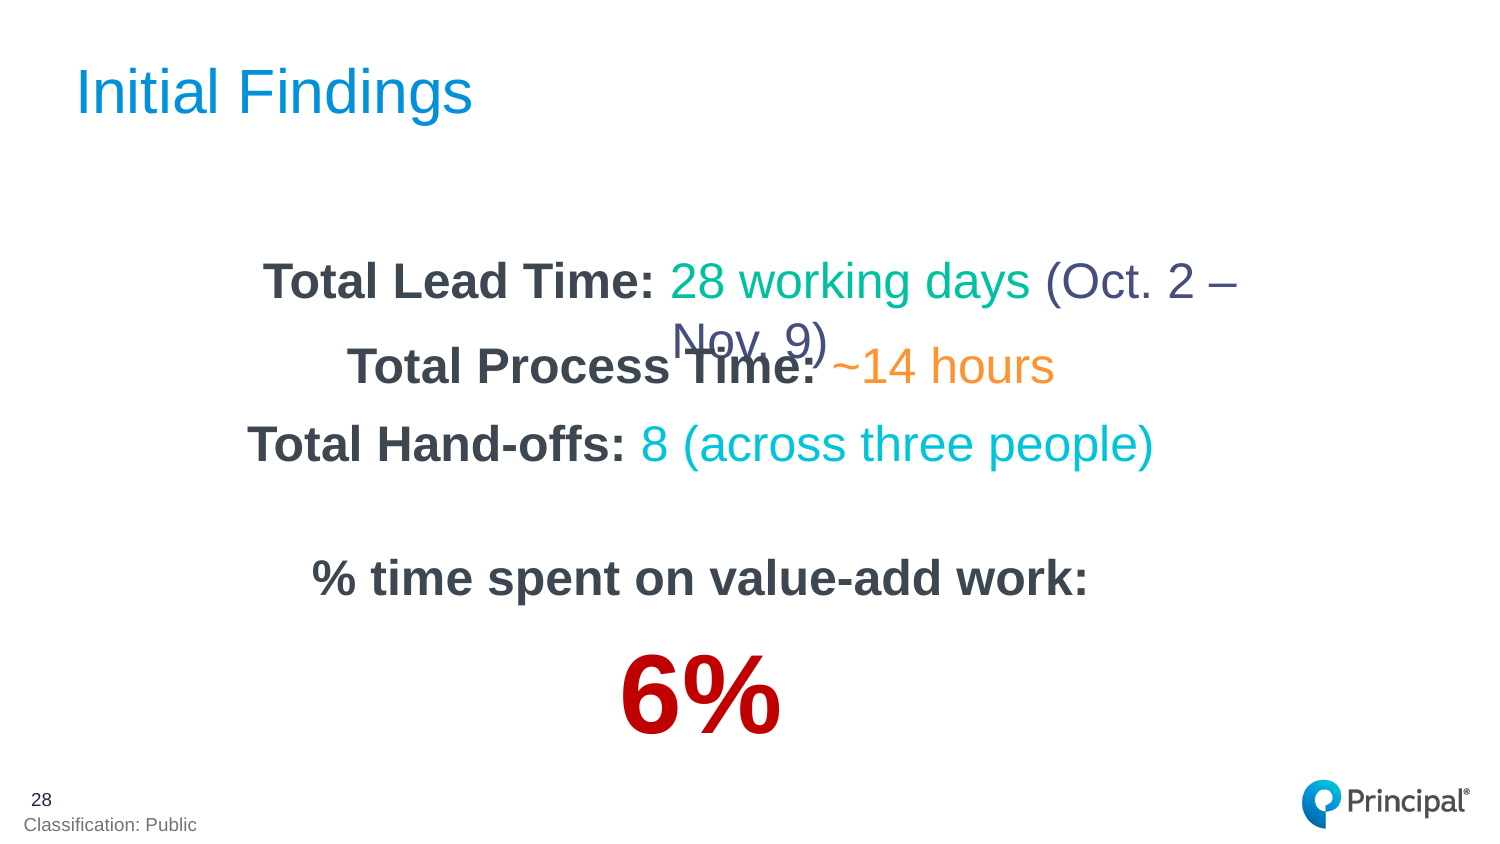

# Initial Findings
Total Lead Time: 28 working days (Oct. 2 – Nov. 9)
Total Process Time: ~14 hours
Total Hand-offs: 8 (across three people)
% time spent on value-add work:
6%

28